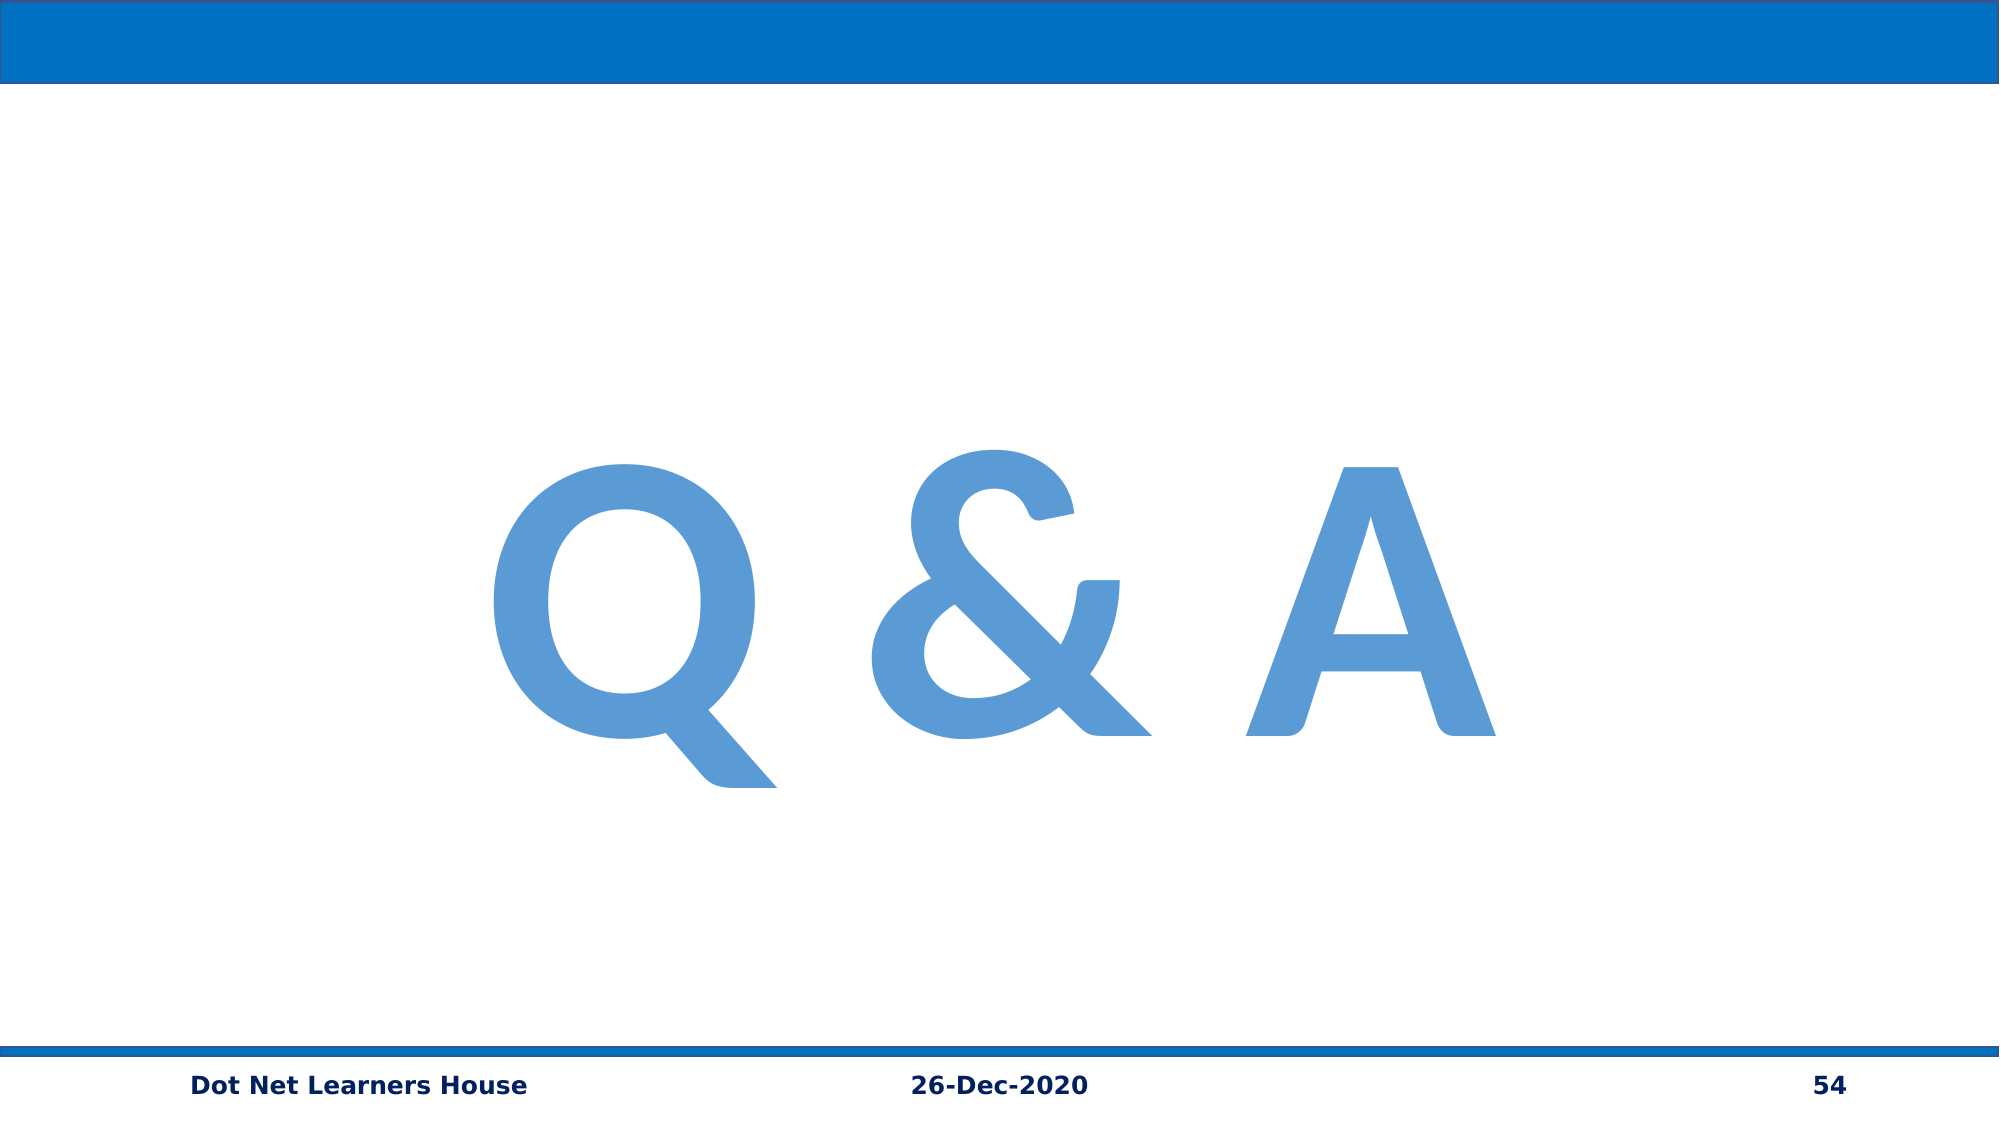

Q & A

26-Dec-2020
54
Dot Net Learners House